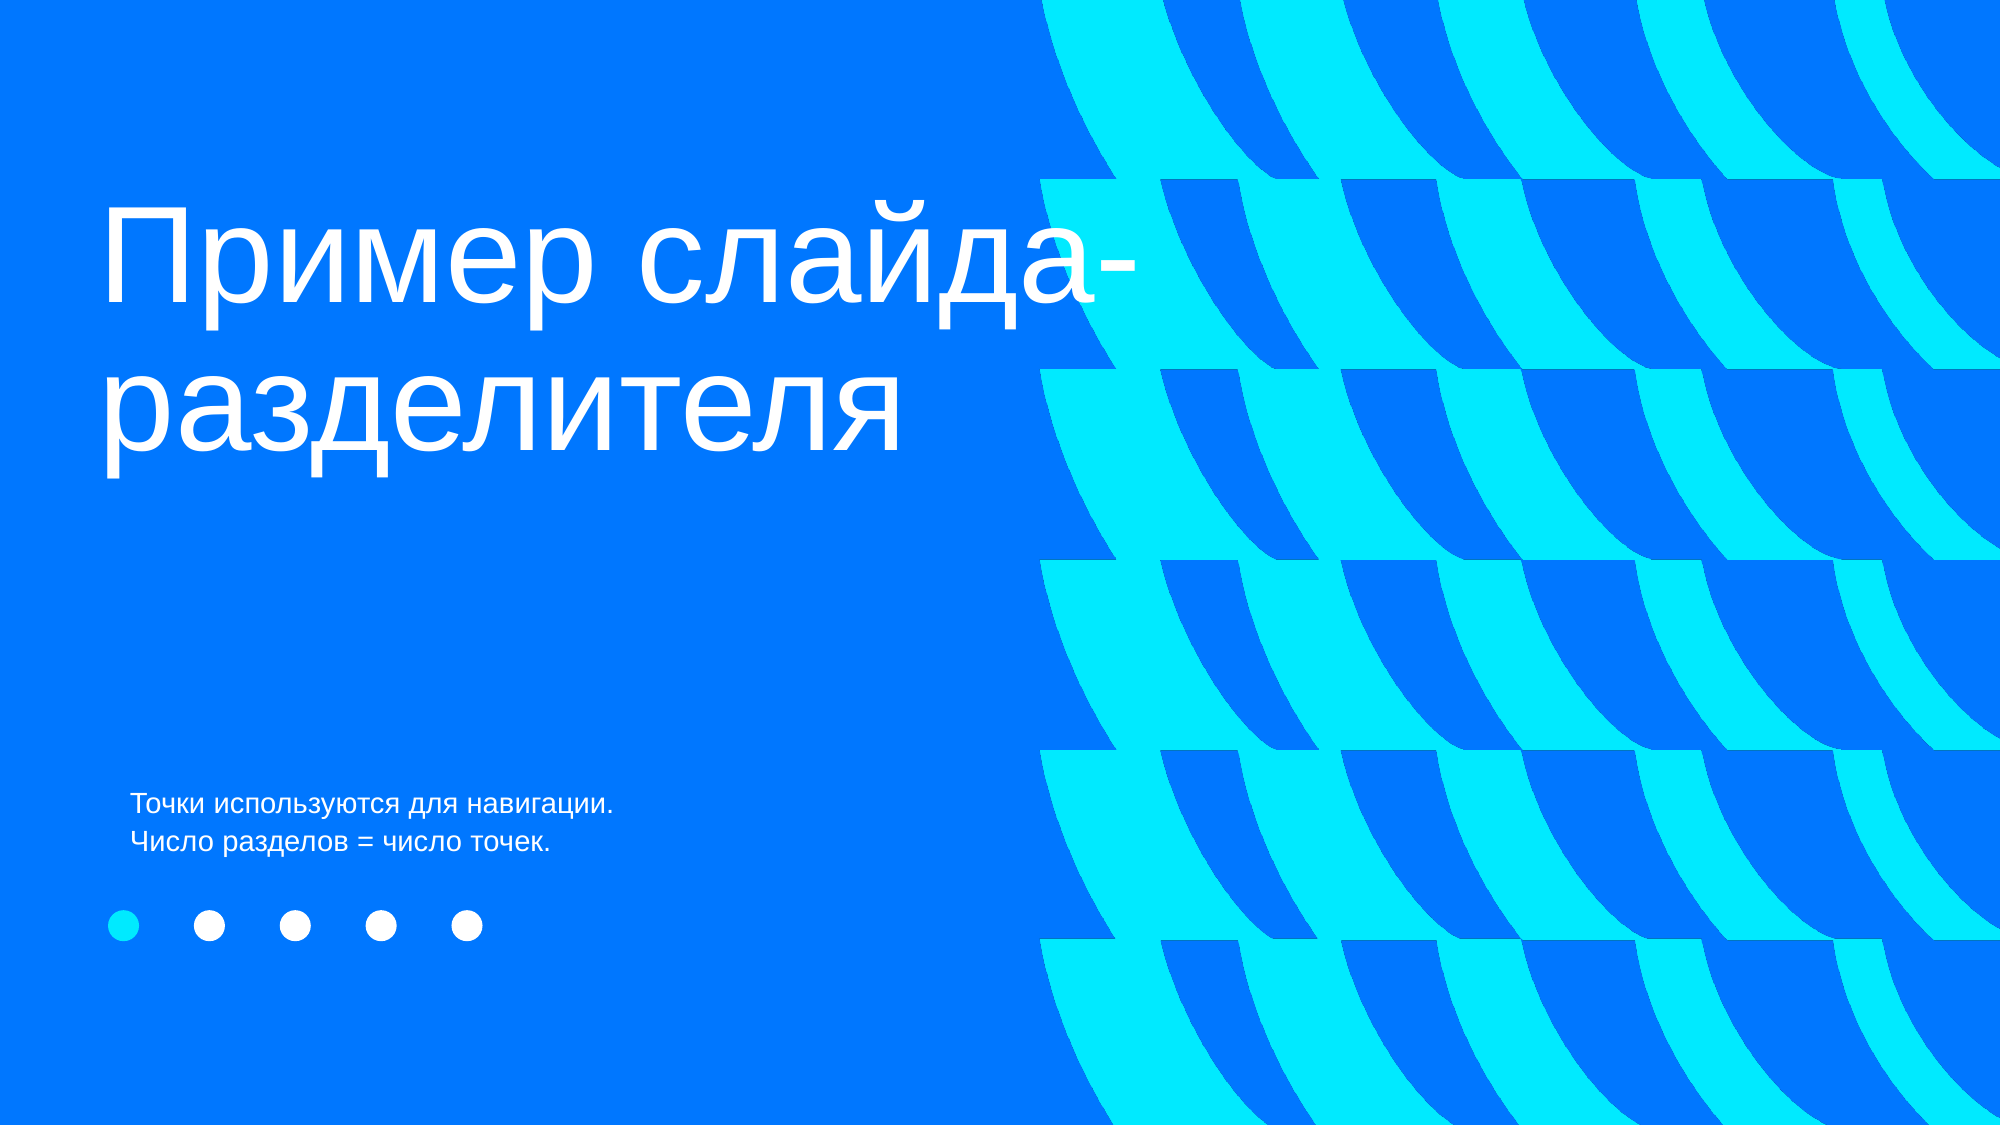

# Пример слайда-разделителя
Точки используются для навигации.
Число разделов = число точек.